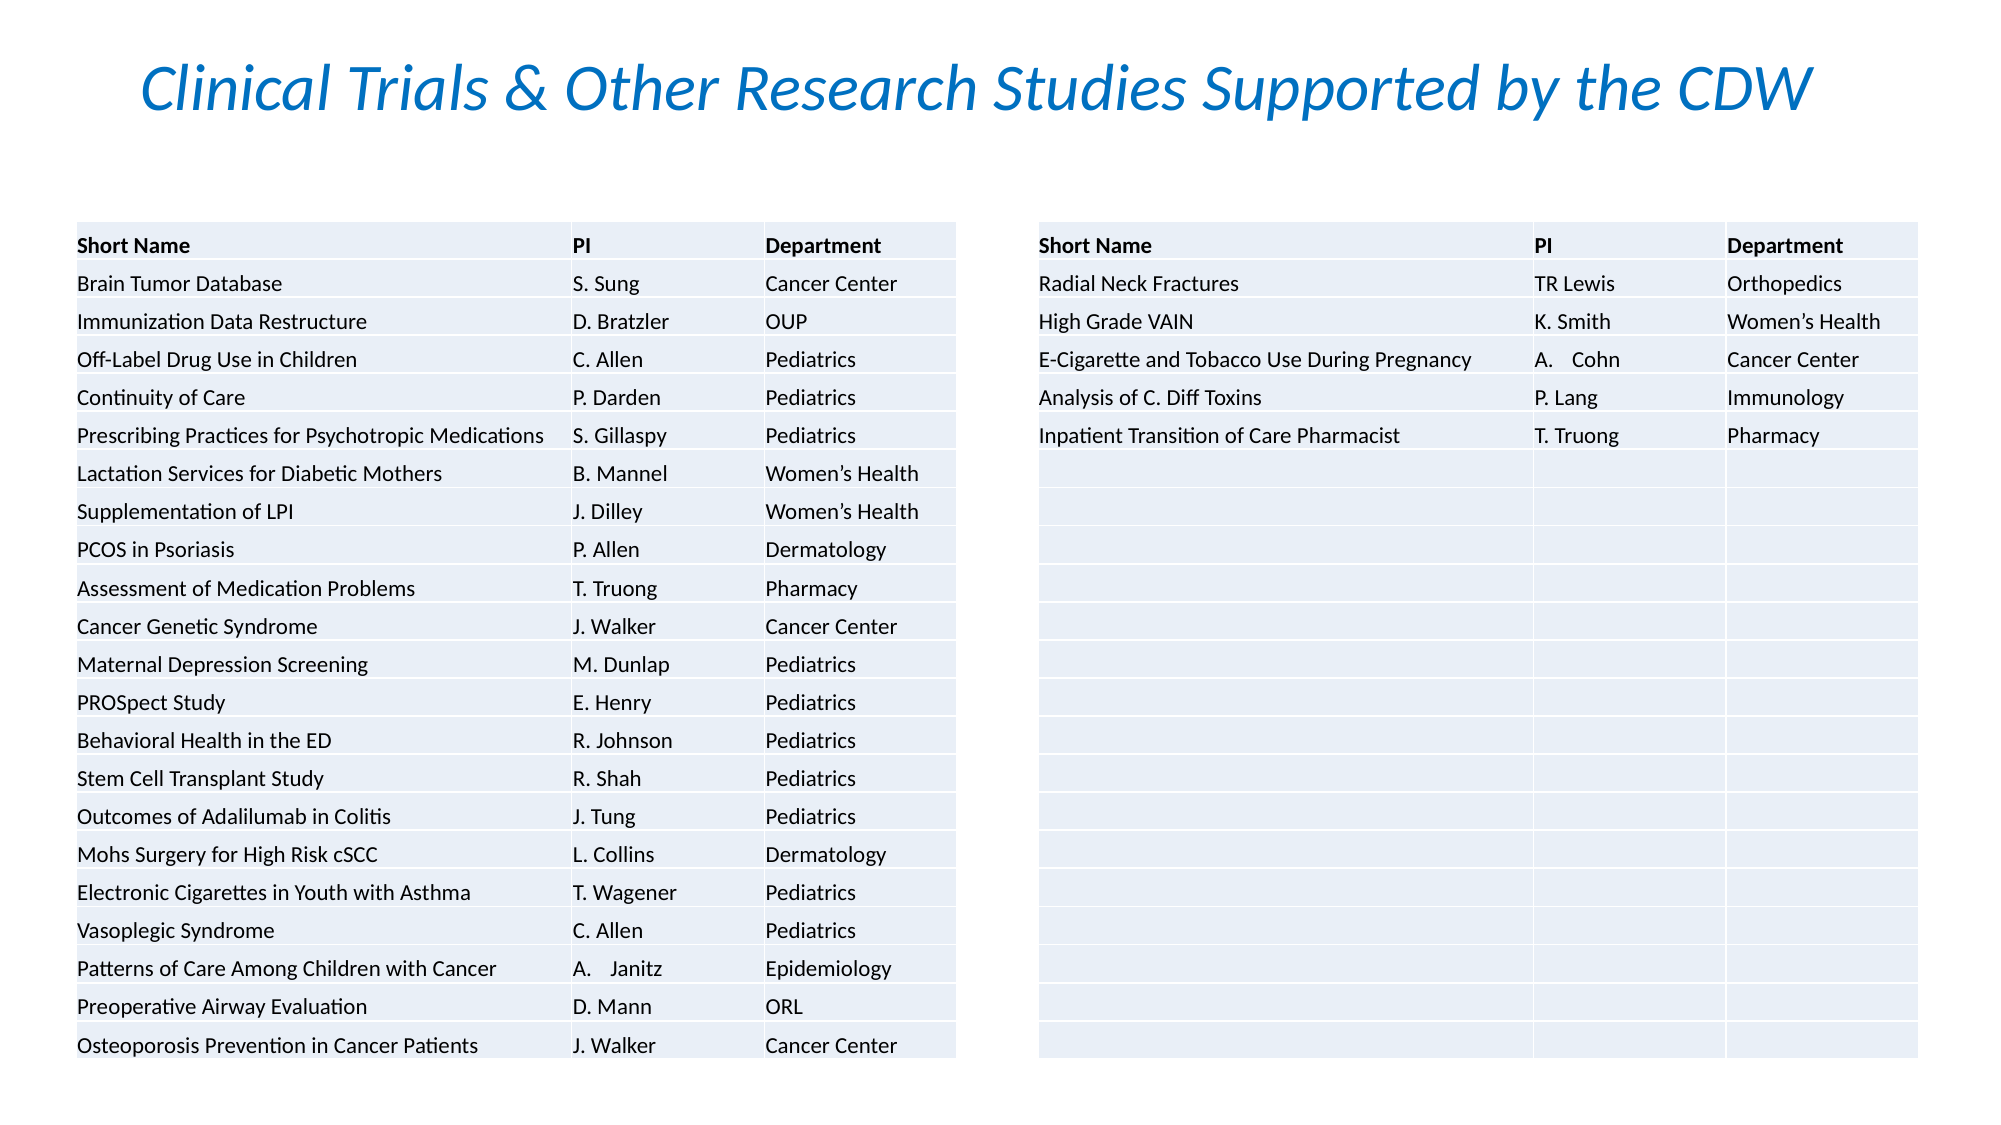

Clinical Trials & Other Research Studies Supported by the CDW
| Short Name | PI | Department |
| --- | --- | --- |
| Brain Tumor Database | S. Sung | Cancer Center |
| Immunization Data Restructure | D. Bratzler | OUP |
| Off-Label Drug Use in Children | C. Allen | Pediatrics |
| Continuity of Care | P. Darden | Pediatrics |
| Prescribing Practices for Psychotropic Medications | S. Gillaspy | Pediatrics |
| Lactation Services for Diabetic Mothers | B. Mannel | Women’s Health |
| Supplementation of LPI | J. Dilley | Women’s Health |
| PCOS in Psoriasis | P. Allen | Dermatology |
| Assessment of Medication Problems | T. Truong | Pharmacy |
| Cancer Genetic Syndrome | J. Walker | Cancer Center |
| Maternal Depression Screening | M. Dunlap | Pediatrics |
| PROSpect Study | E. Henry | Pediatrics |
| Behavioral Health in the ED | R. Johnson | Pediatrics |
| Stem Cell Transplant Study | R. Shah | Pediatrics |
| Outcomes of Adalilumab in Colitis | J. Tung | Pediatrics |
| Mohs Surgery for High Risk cSCC | L. Collins | Dermatology |
| Electronic Cigarettes in Youth with Asthma | T. Wagener | Pediatrics |
| Vasoplegic Syndrome | C. Allen | Pediatrics |
| Patterns of Care Among Children with Cancer | Janitz | Epidemiology |
| Preoperative Airway Evaluation | D. Mann | ORL |
| Osteoporosis Prevention in Cancer Patients | J. Walker | Cancer Center |
| Short Name | PI | Department |
| --- | --- | --- |
| Radial Neck Fractures | TR Lewis | Orthopedics |
| High Grade VAIN | K. Smith | Women’s Health |
| E-Cigarette and Tobacco Use During Pregnancy | Cohn | Cancer Center |
| Analysis of C. Diff Toxins | P. Lang | Immunology |
| Inpatient Transition of Care Pharmacist | T. Truong | Pharmacy |
|  |  |  |
|  |  |  |
|  |  |  |
|  |  |  |
|  |  |  |
|  |  |  |
|  |  |  |
|  |  |  |
|  |  |  |
|  |  |  |
|  |  |  |
|  |  |  |
|  |  |  |
|  |  |  |
|  |  |  |
|  |  |  |